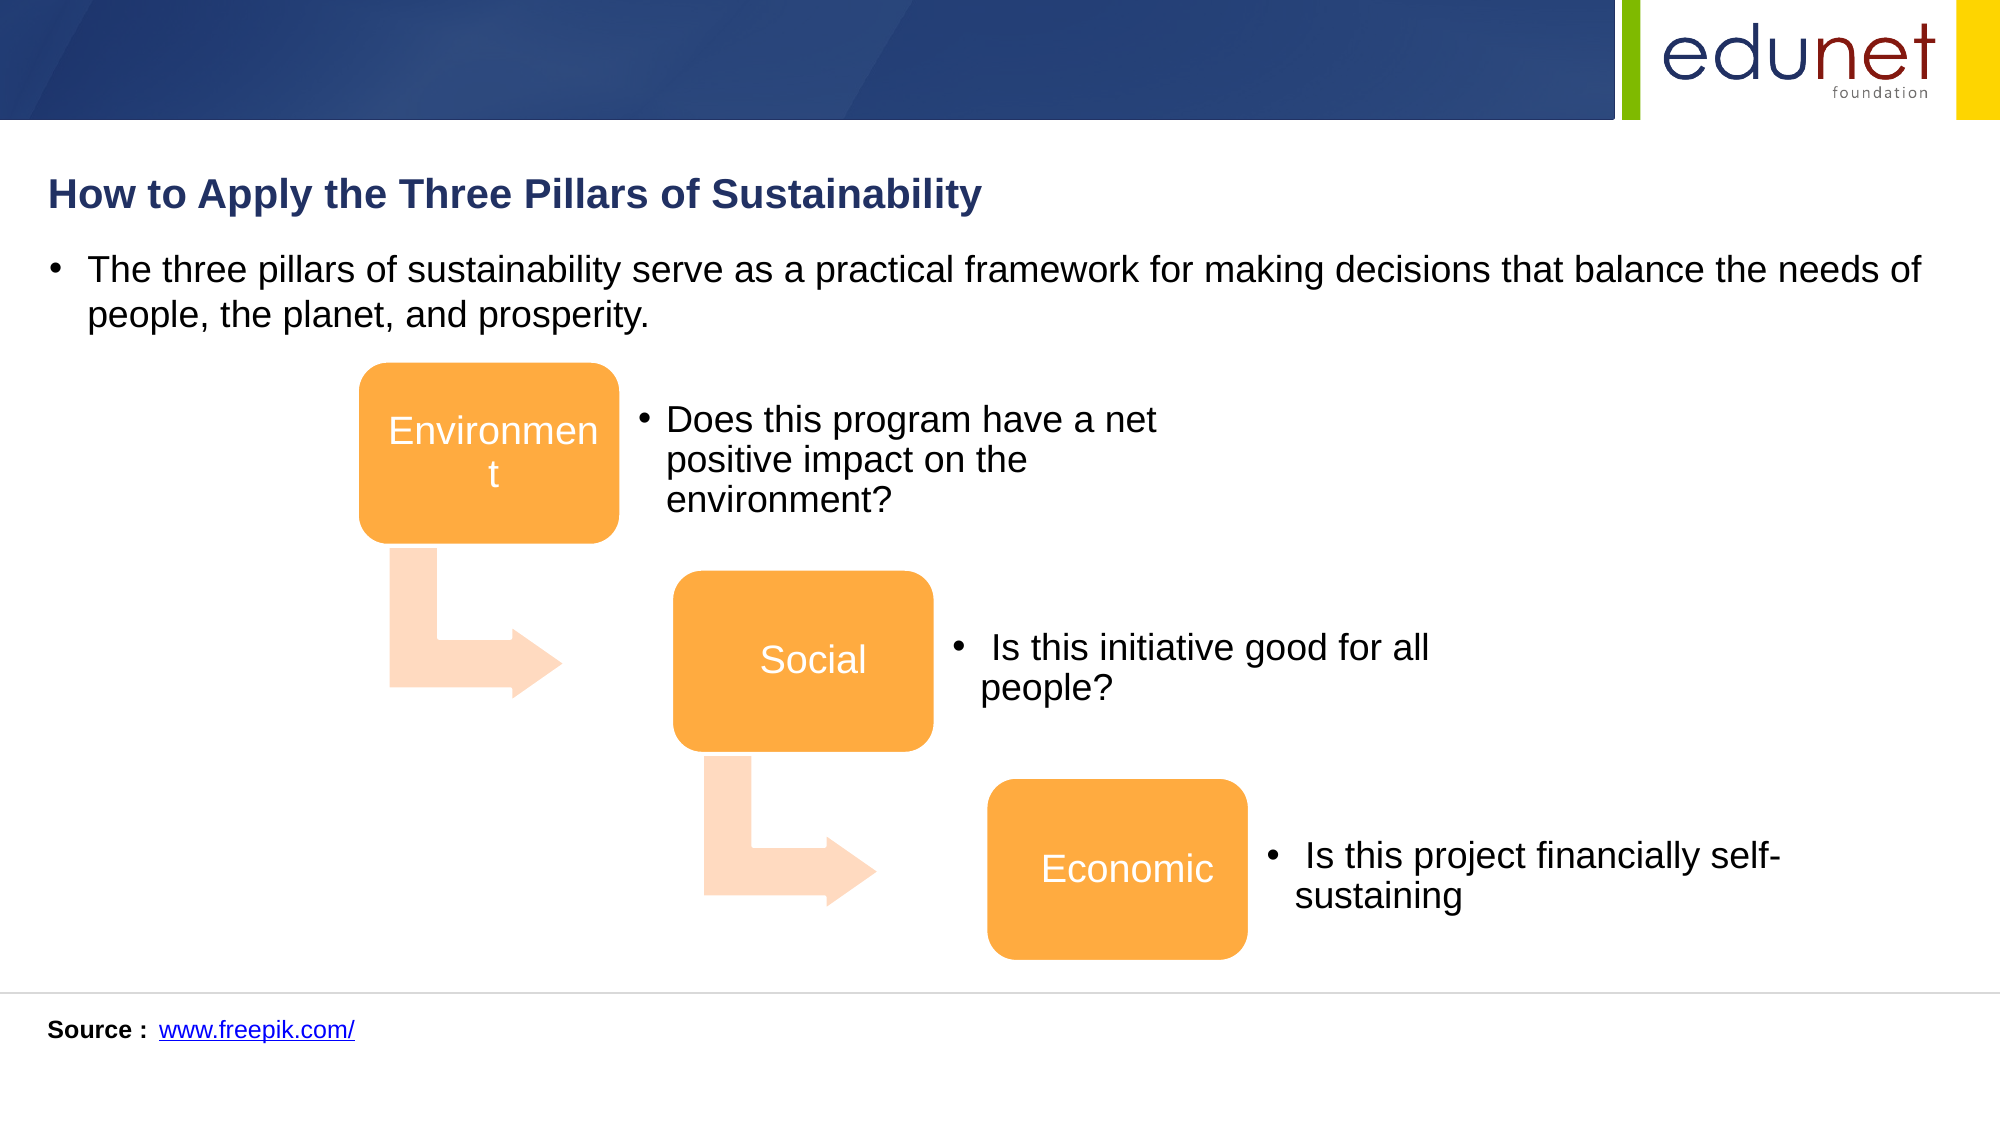

How to Apply the Three Pillars of Sustainability
The three pillars of sustainability serve as a practical framework for making decisions that balance the needs of people, the planet, and prosperity.
Environment
Does this program have a net positive impact on the environment?
 Social
 Is this initiative good for all people?
 Economic
 Is this project financially self-sustaining
Source :
www.freepik.com/